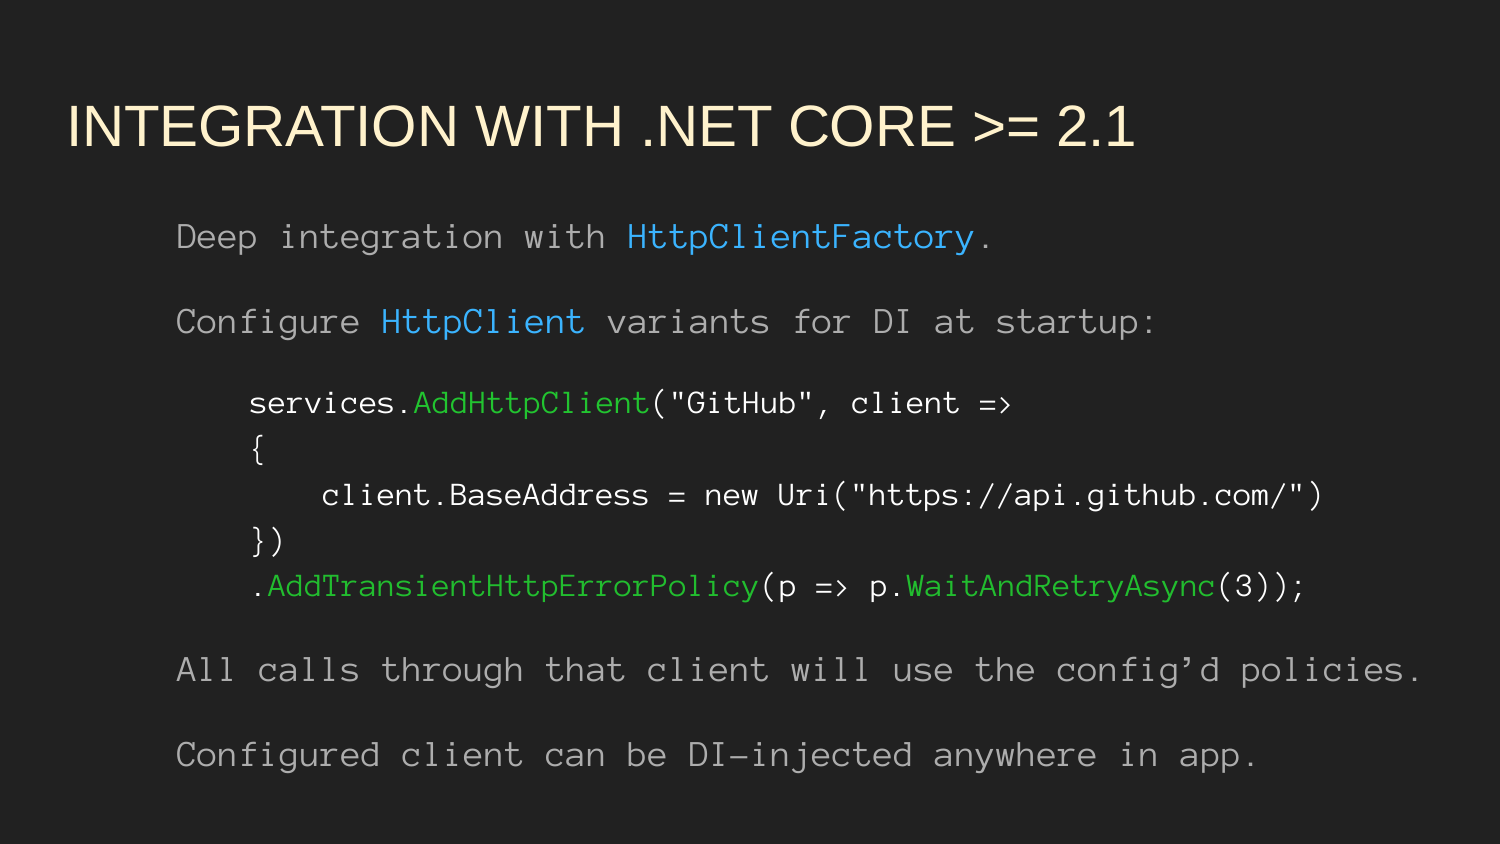

# INTEGRATION WITH .NET CORE >= 2.1
Deep integration with HttpClientFactory.
Configure HttpClient variants for DI at startup:
    services.AddHttpClient("GitHub", client =>
    {
        client.BaseAddress = new Uri("https://api.github.com/")
    })
    .AddTransientHttpErrorPolicy(p => p.WaitAndRetryAsync(3));
All calls through that client will use the config’d policies.
Configured client can be DI-injected anywhere in app.